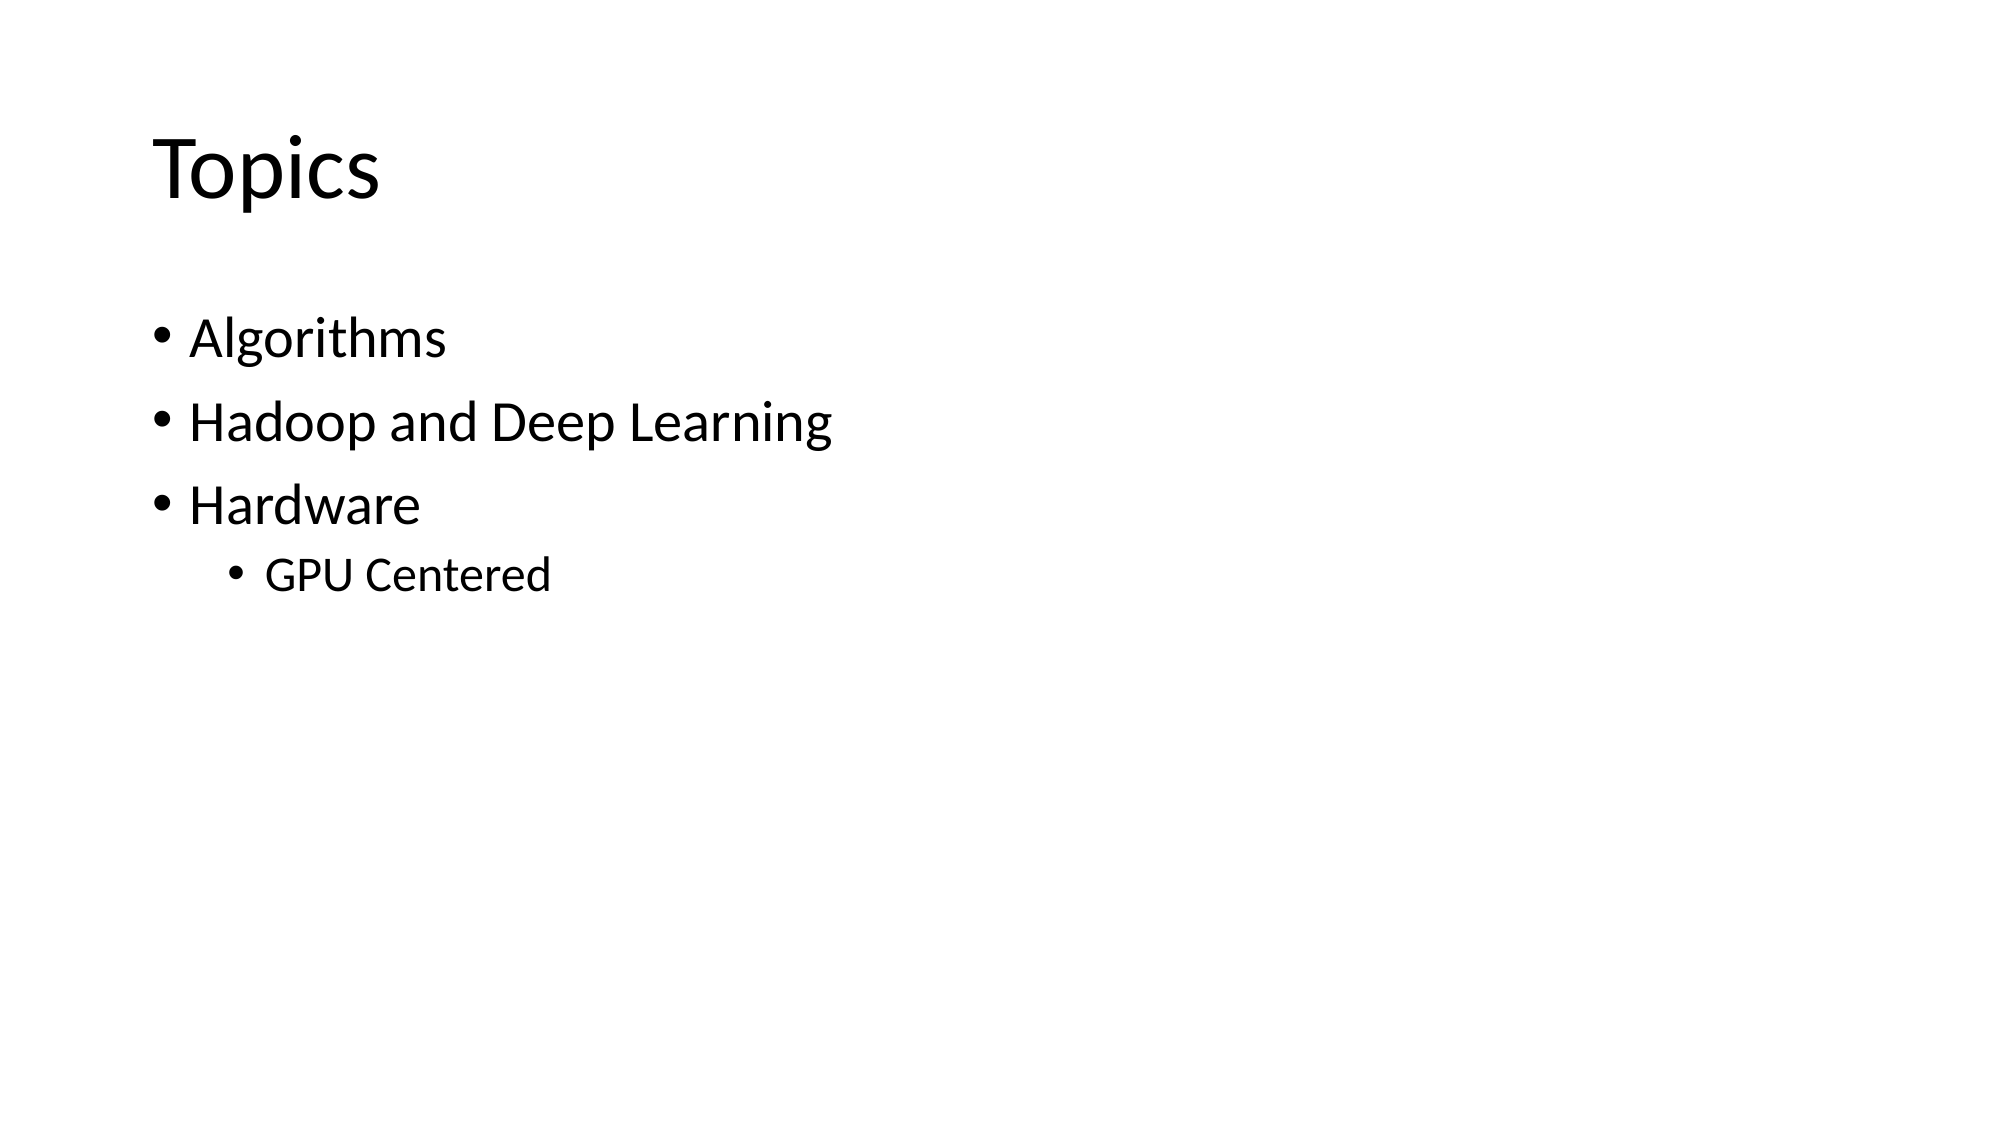

# Topics
Algorithms
Hadoop and Deep Learning
Hardware
GPU Centered